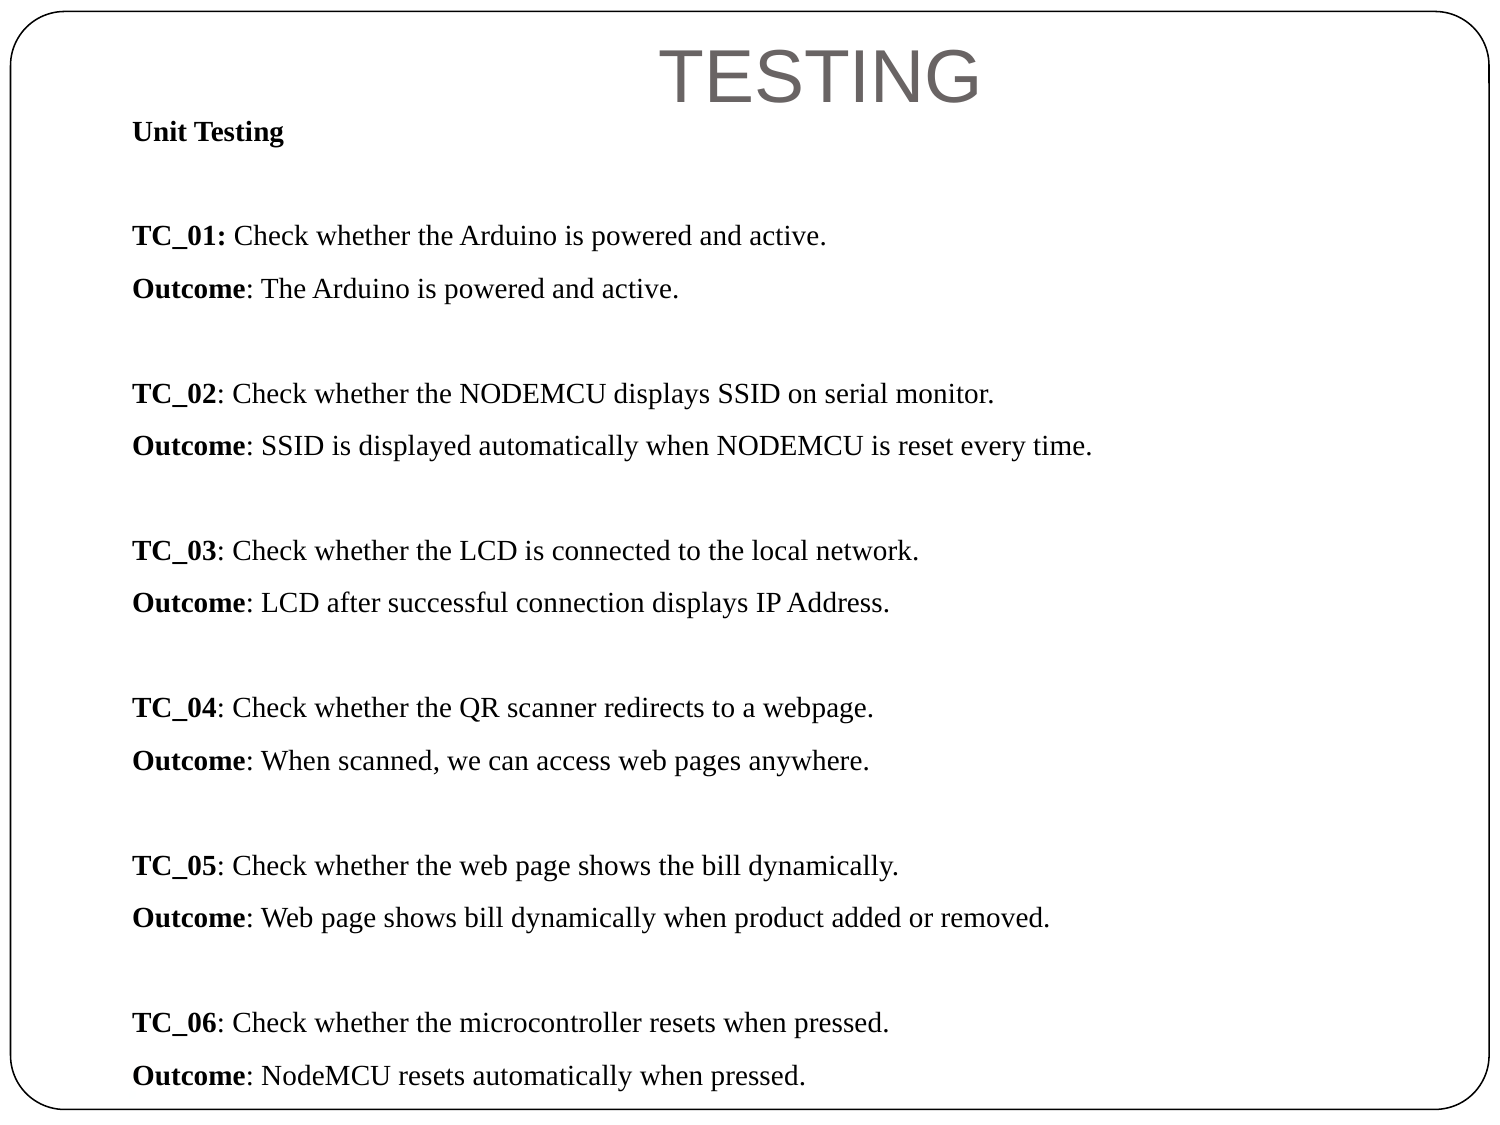

TESTING
Unit Testing

TC_01: Check whether the Arduino is powered and active.
Outcome: The Arduino is powered and active.

TC_02: Check whether the NODEMCU displays SSID on serial monitor.
Outcome: SSID is displayed automatically when NODEMCU is reset every time.

TC_03: Check whether the LCD is connected to the local network.
Outcome: LCD after successful connection displays IP Address.

TC_04: Check whether the QR scanner redirects to a webpage.
Outcome: When scanned, we can access web pages anywhere.

TC_05: Check whether the web page shows the bill dynamically.
Outcome: Web page shows bill dynamically when product added or removed.

TC_06: Check whether the microcontroller resets when pressed.
Outcome: NodeMCU resets automatically when pressed.

1